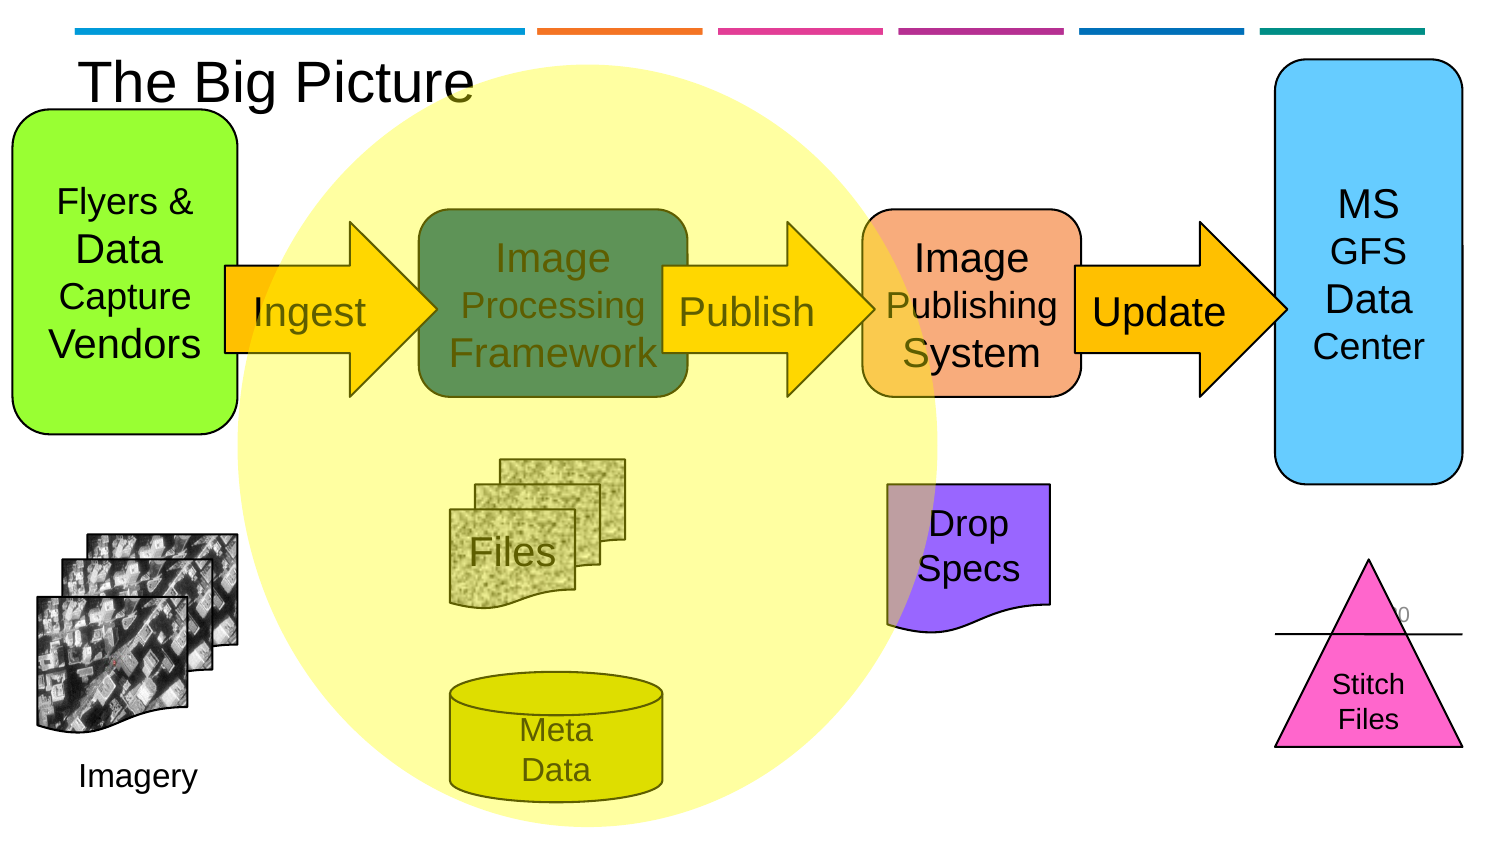

# The Big Picture
MS
GFS
Data
Center

Flyers &
Data
Capture
Vendors
Image
Processing
Framework
Image
Publishing
System
Ingest
Publish
Update

Drop
Specs
Files

Stitch
Files
11-MAR-2011
20

Meta
Data
Imagery